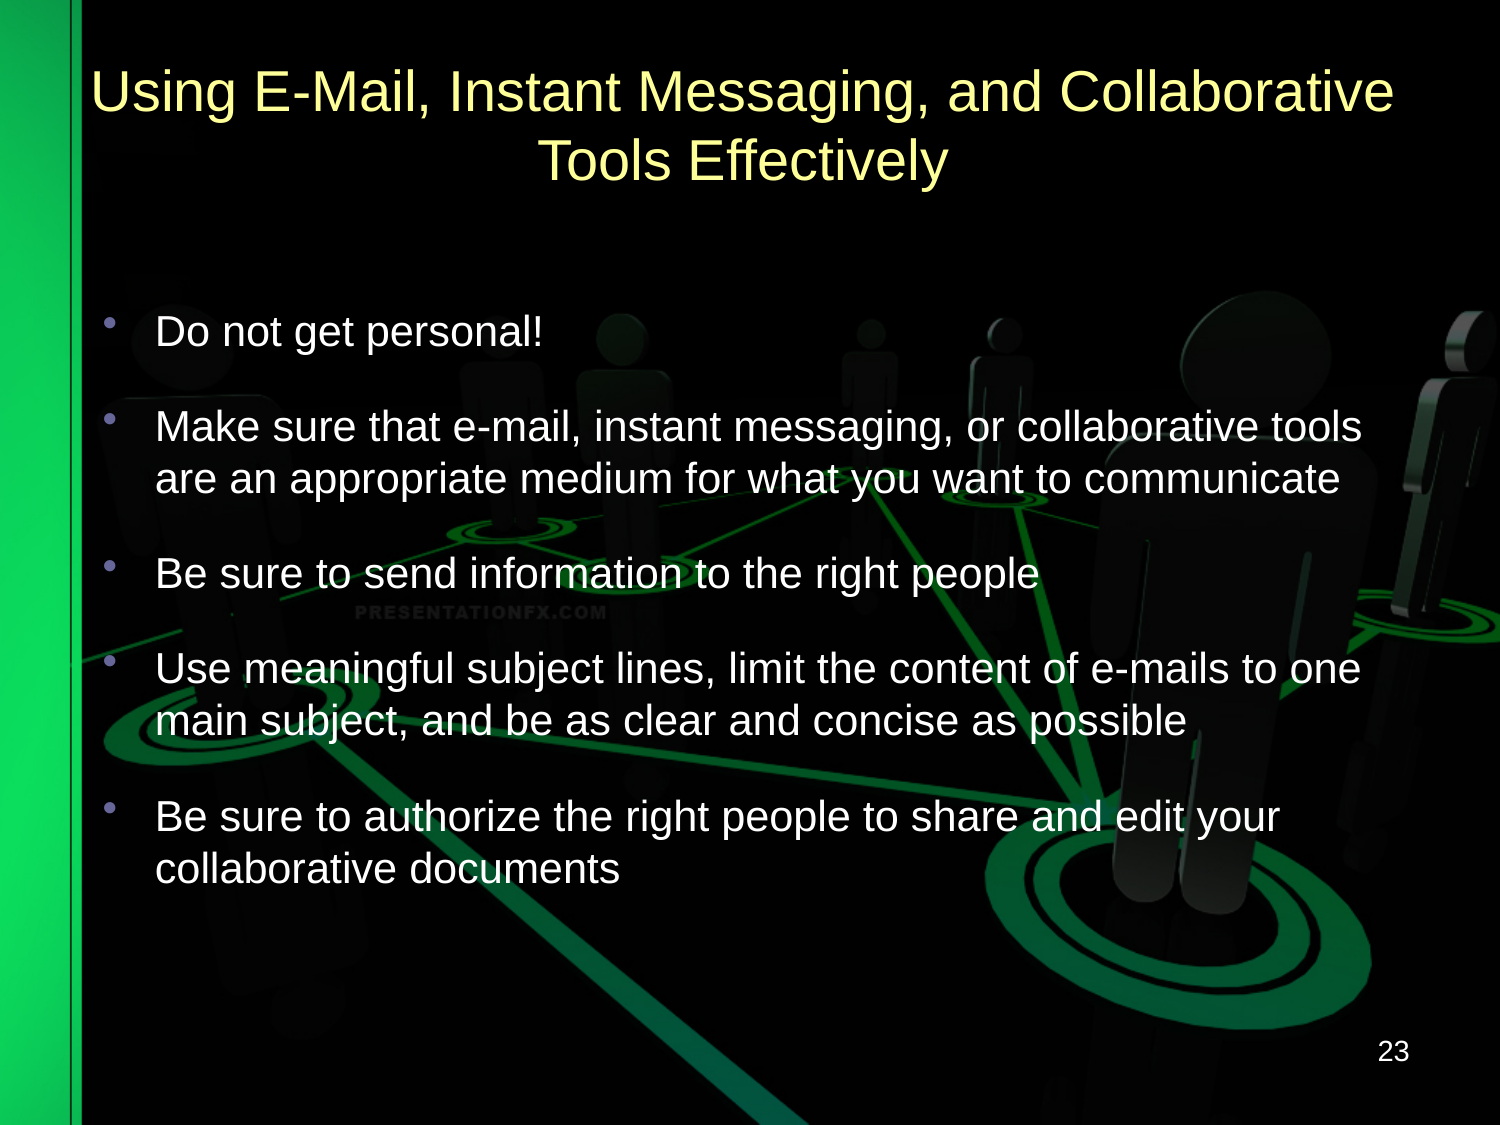

# Using E-Mail, Instant Messaging, and Collaborative Tools Effectively

Do not get personal!
Make sure that e-mail, instant messaging, or collaborative tools are an appropriate medium for what you want to communicate
Be sure to send information to the right people
Use meaningful subject lines, limit the content of e-mails to one main subject, and be as clear and concise as possible
Be sure to authorize the right people to share and edit your collaborative documents

23